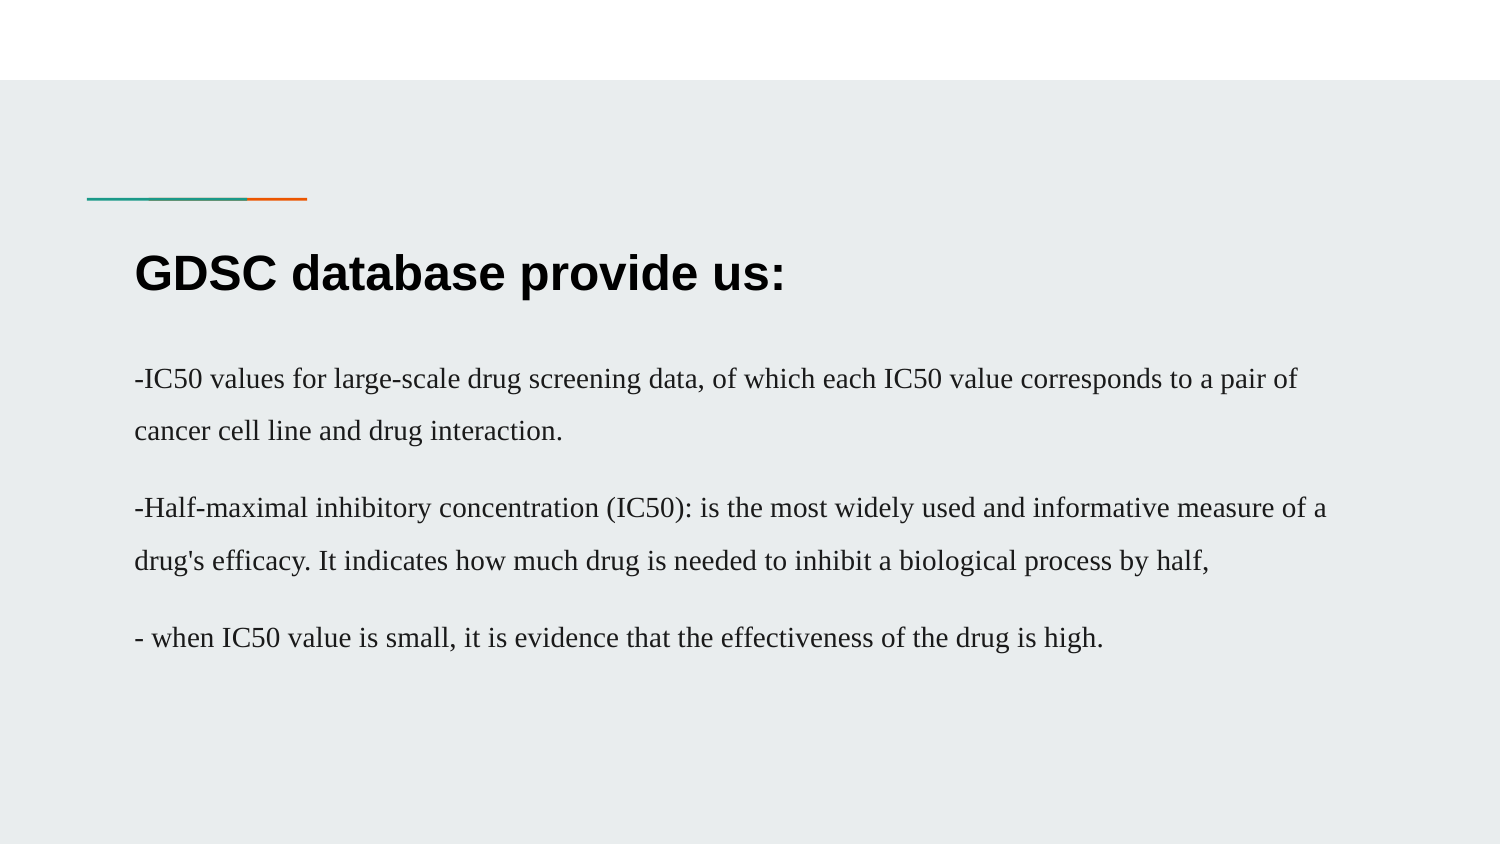

# GDSC database provide us:

-IC50 values for large-scale drug screening data, of which each IC50 value corresponds to a pair of cancer cell line and drug interaction.
-Half-maximal inhibitory concentration (IC50): is the most widely used and informative measure of a drug's efficacy. It indicates how much drug is needed to inhibit a biological process by half,
- when IC50 value is small, it is evidence that the effectiveness of the drug is high.